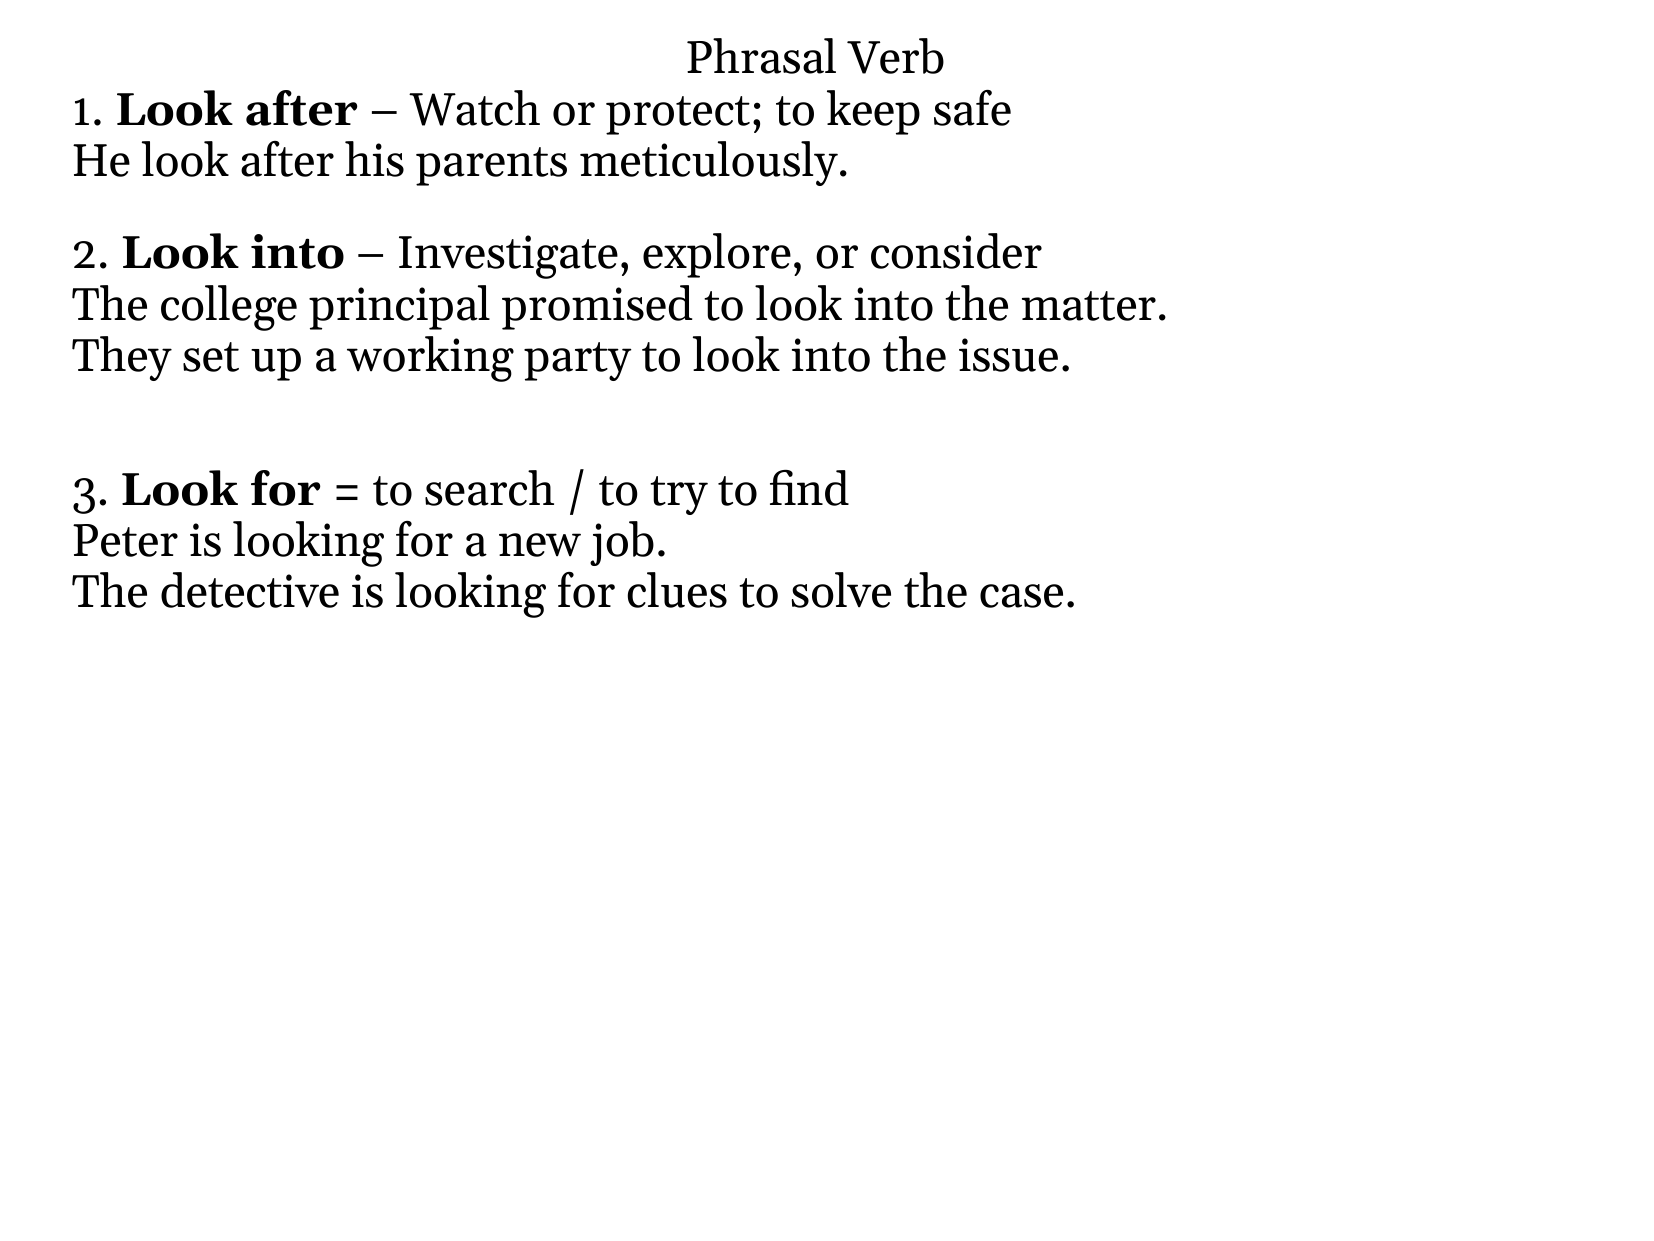

Phrasal Verb
1. Look after – Watch or protect; to keep safe
He look after his parents meticulously.

2. Look into – Investigate, explore, or consider
The college principal promised to look into the matter.
They set up a working party to look into the issue.

3. Look for = to search / to try to find
Peter is looking for a new job.
The detective is looking for clues to solve the case.